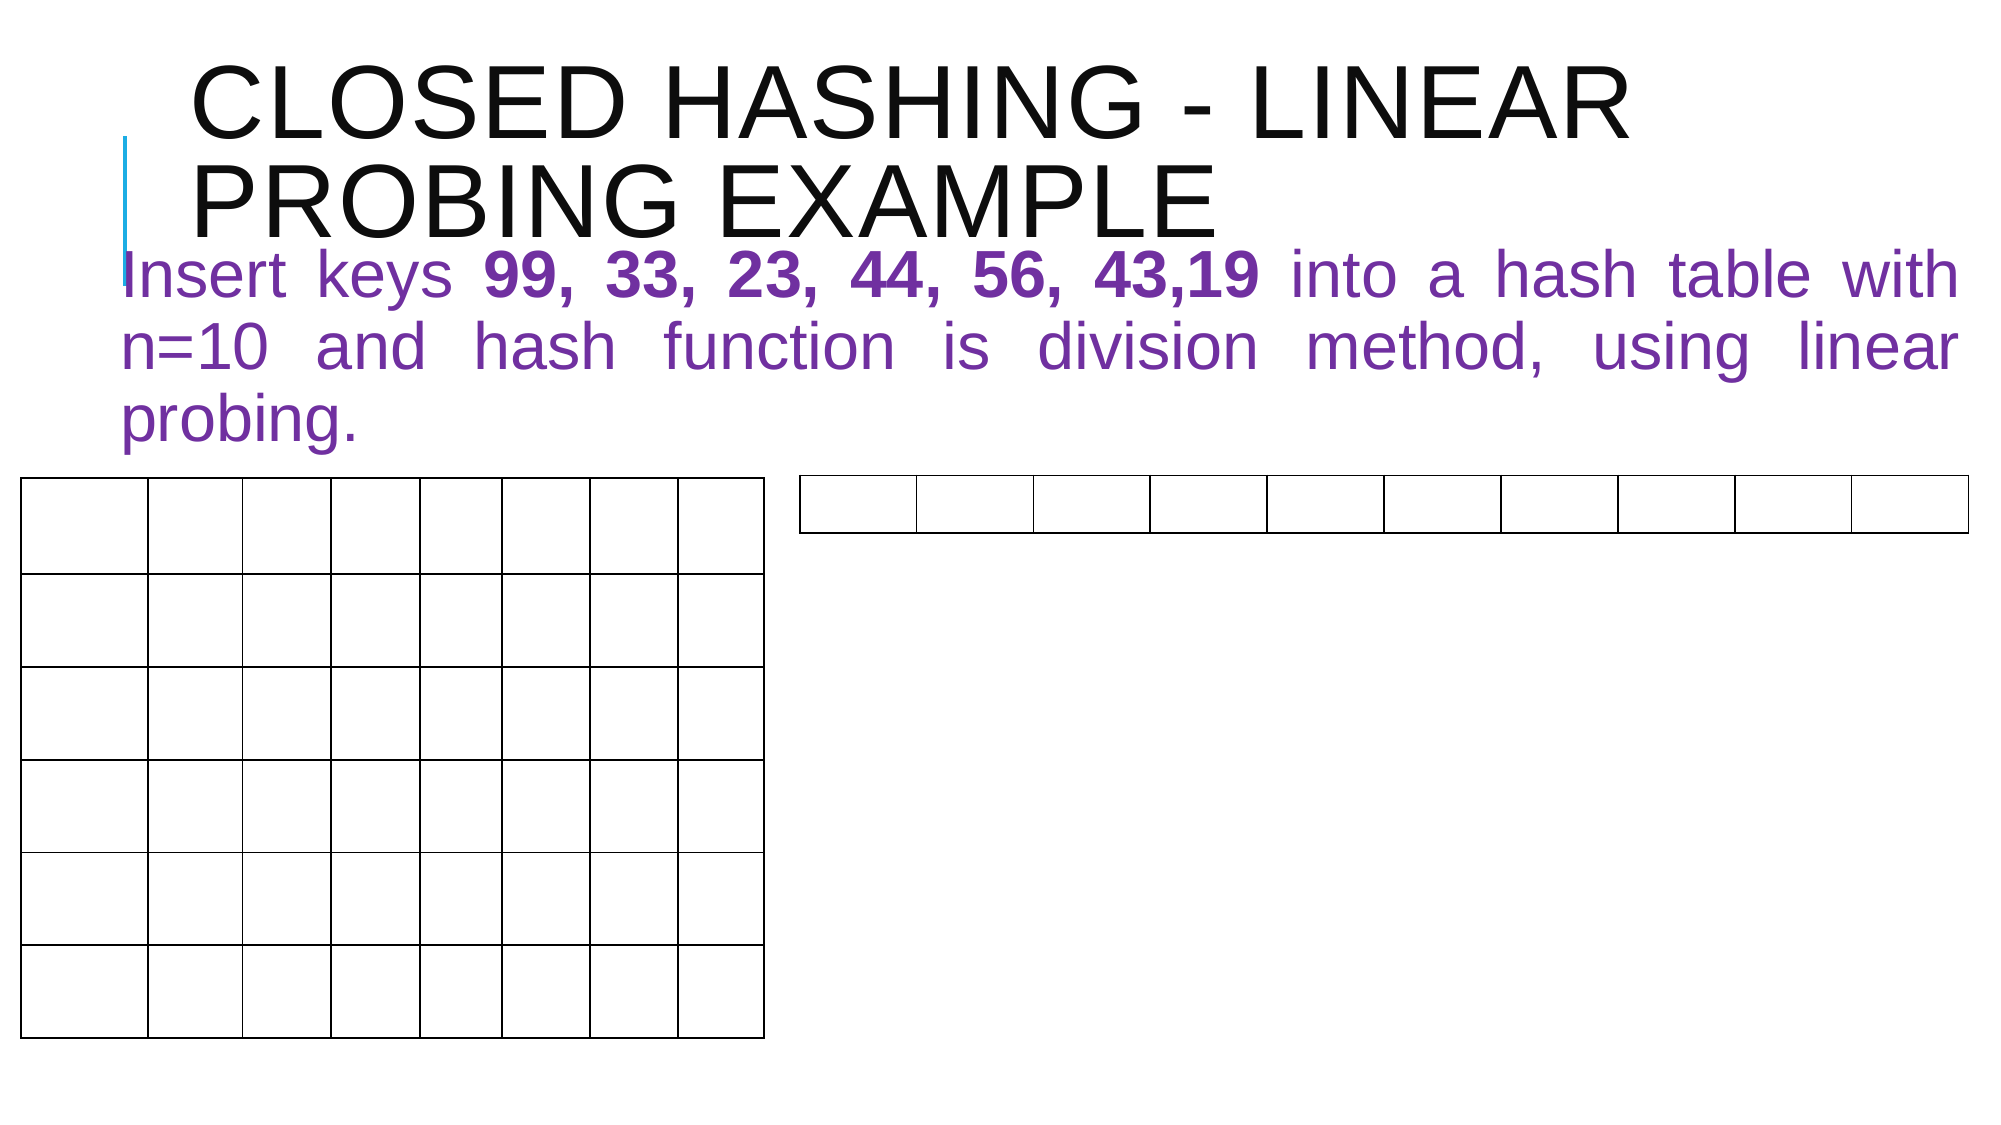

# Closed Hashing - Linear Probing Example
Insert keys 99, 33, 23, 44, 56, 43,19 into a hash table with n=10 and hash function is division method, using linear probing.
|  |  |  |  |  |  |  |  |  |  |
| --- | --- | --- | --- | --- | --- | --- | --- | --- | --- |
|  |  |  |  |  |  |  |  |
| --- | --- | --- | --- | --- | --- | --- | --- |
|  |  |  |  |  |  |  |  |
|  |  |  |  |  |  |  |  |
|  |  |  |  |  |  |  |  |
|  |  |  |  |  |  |  |  |
|  |  |  |  |  |  |  |  |